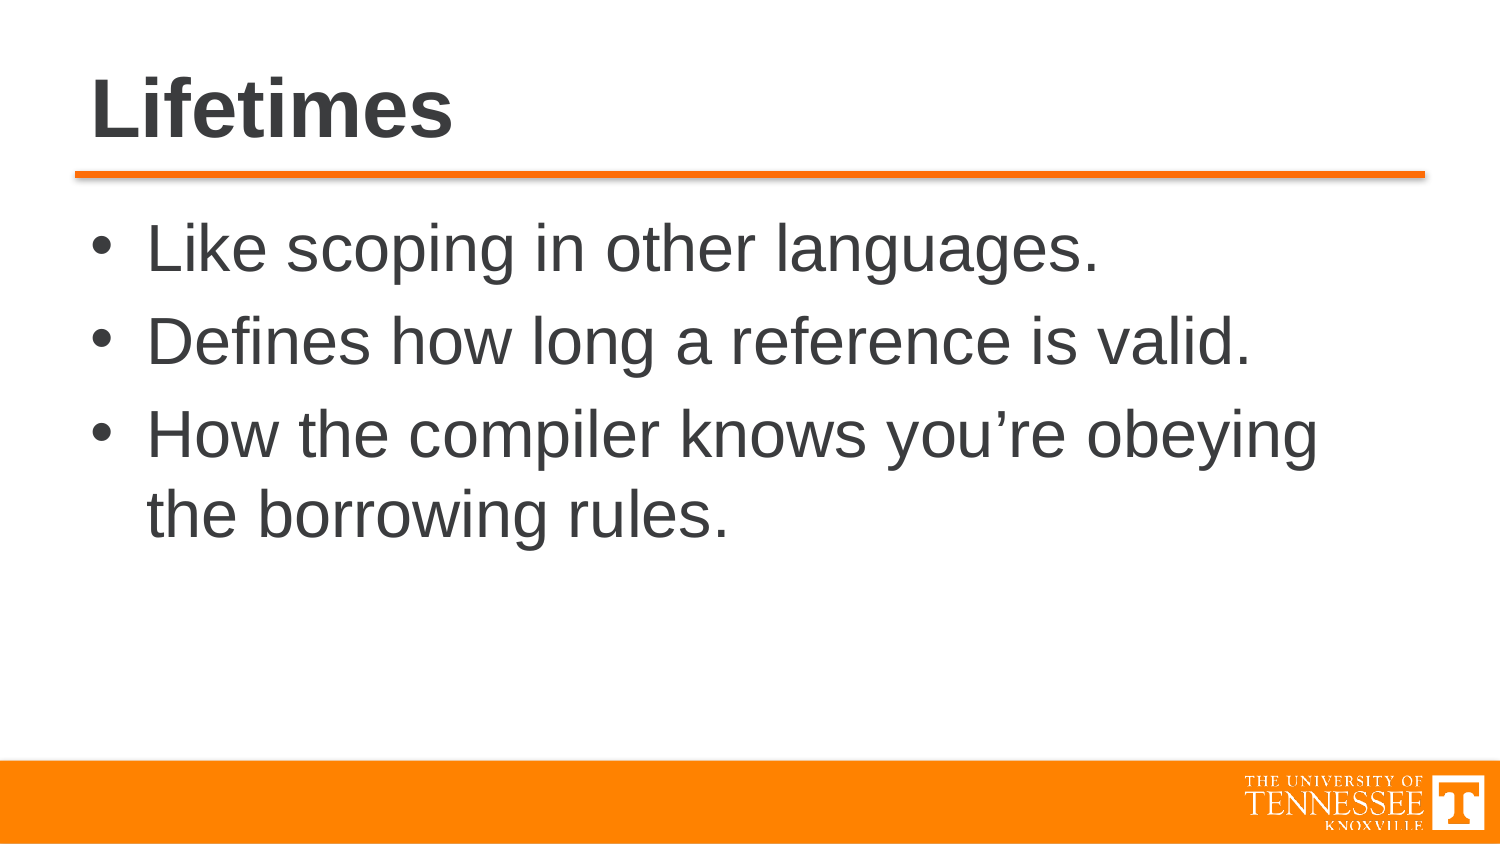

# Lifetimes
Like scoping in other languages.
Defines how long a reference is valid.
How the compiler knows you’re obeying the borrowing rules.